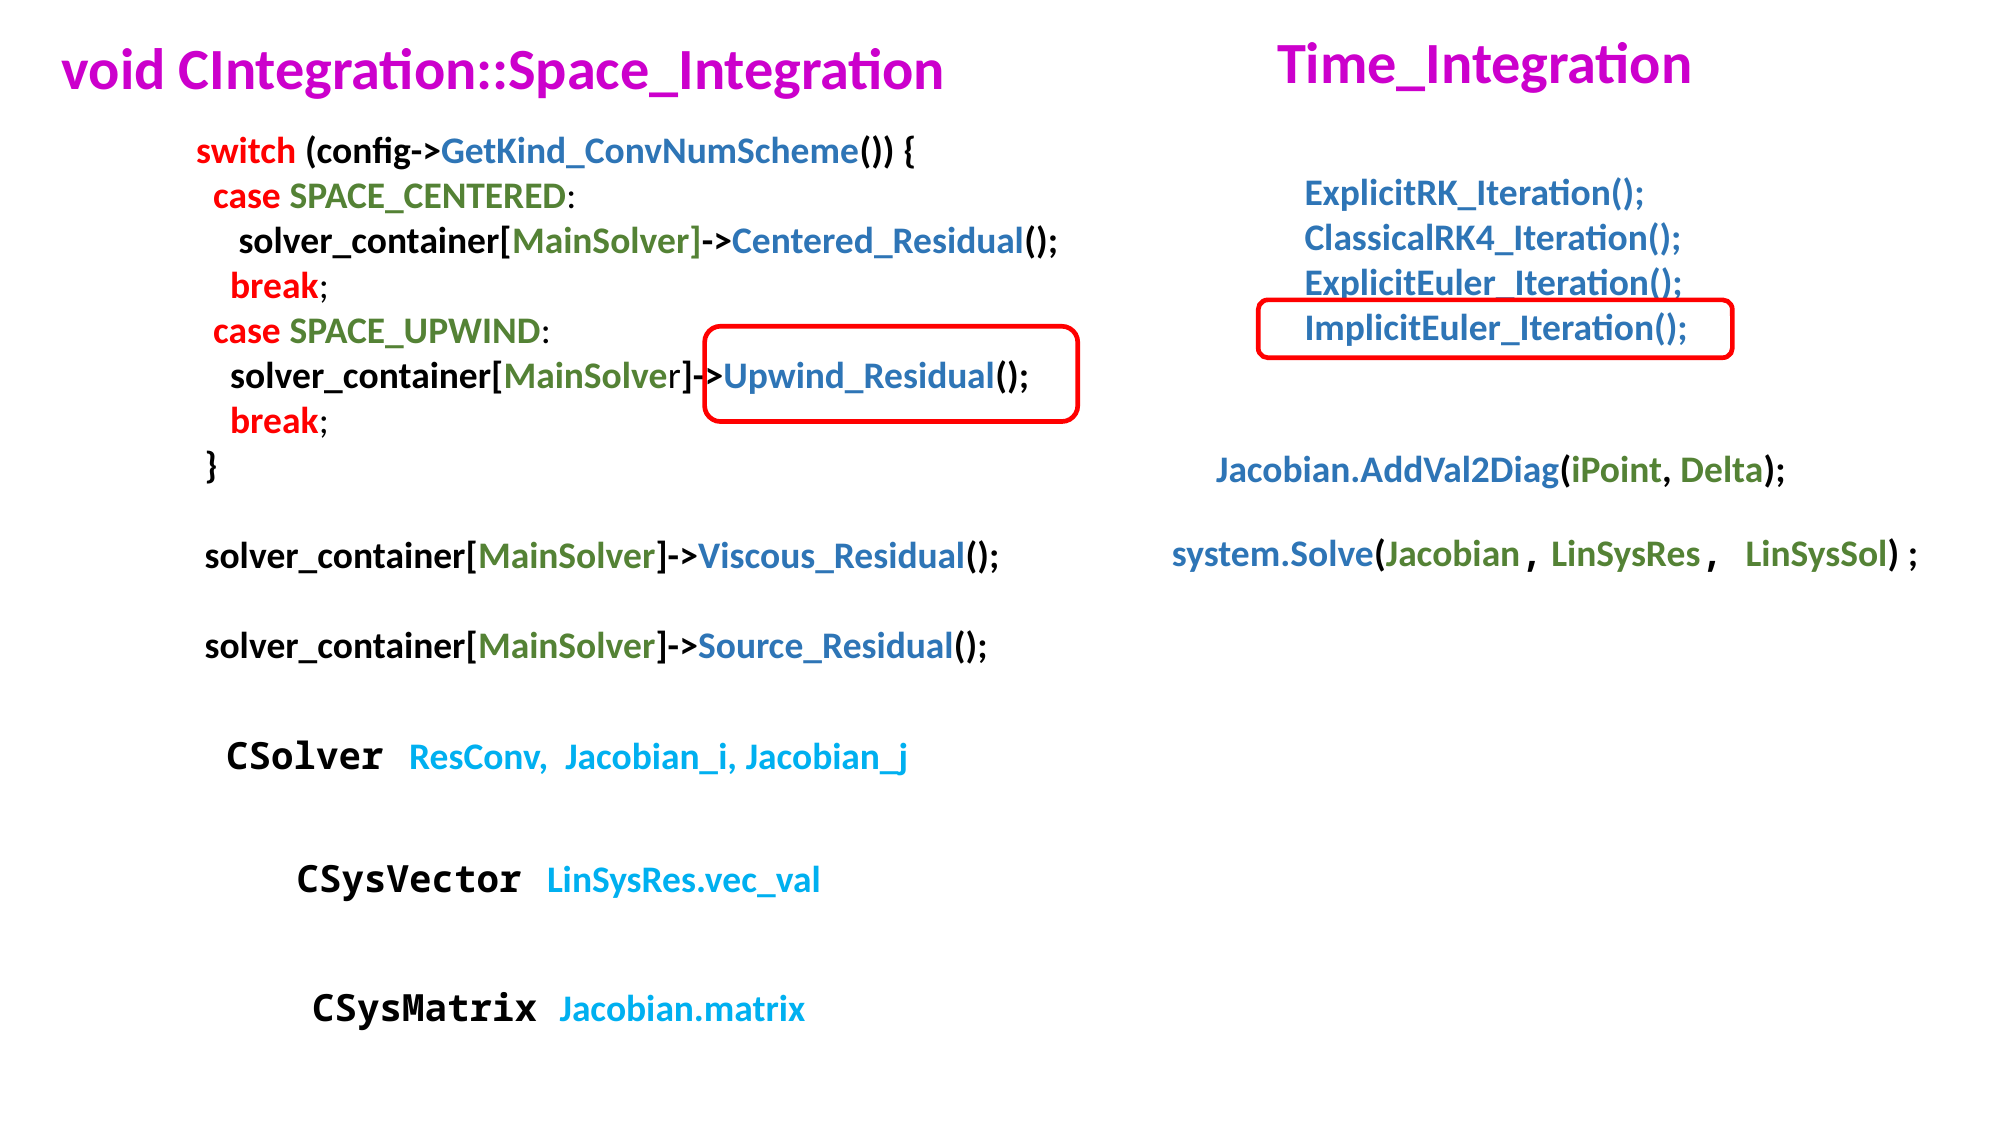

Time_Integration
void CIntegration::Space_Integration
 	switch (config->GetKind_ConvNumScheme()) {
  	  case SPACE_CENTERED:
 	     solver_container[MainSolver]->Centered_Residual();
      	    break;
  	  case SPACE_UPWIND:
  	    solver_container[MainSolver]->Upwind_Residual();
  	    break;
 	 }

 solver_container[MainSolver]->Viscous_Residual();

 solver_container[MainSolver]->Source_Residual();

ExplicitRK_Iteration();
ClassicalRK4_Iteration();
ExplicitEuler_Iteration();
ImplicitEuler_Iteration();

 Jacobian.AddVal2Diag(iPoint, Delta);
system.Solve(Jacobian, LinSysRes, LinSysSol) ;
CSolver   ResConv,  Jacobian_i, Jacobian_j
CSysVector   LinSysRes.vec_val
CSysMatrix Jacobian.matrix